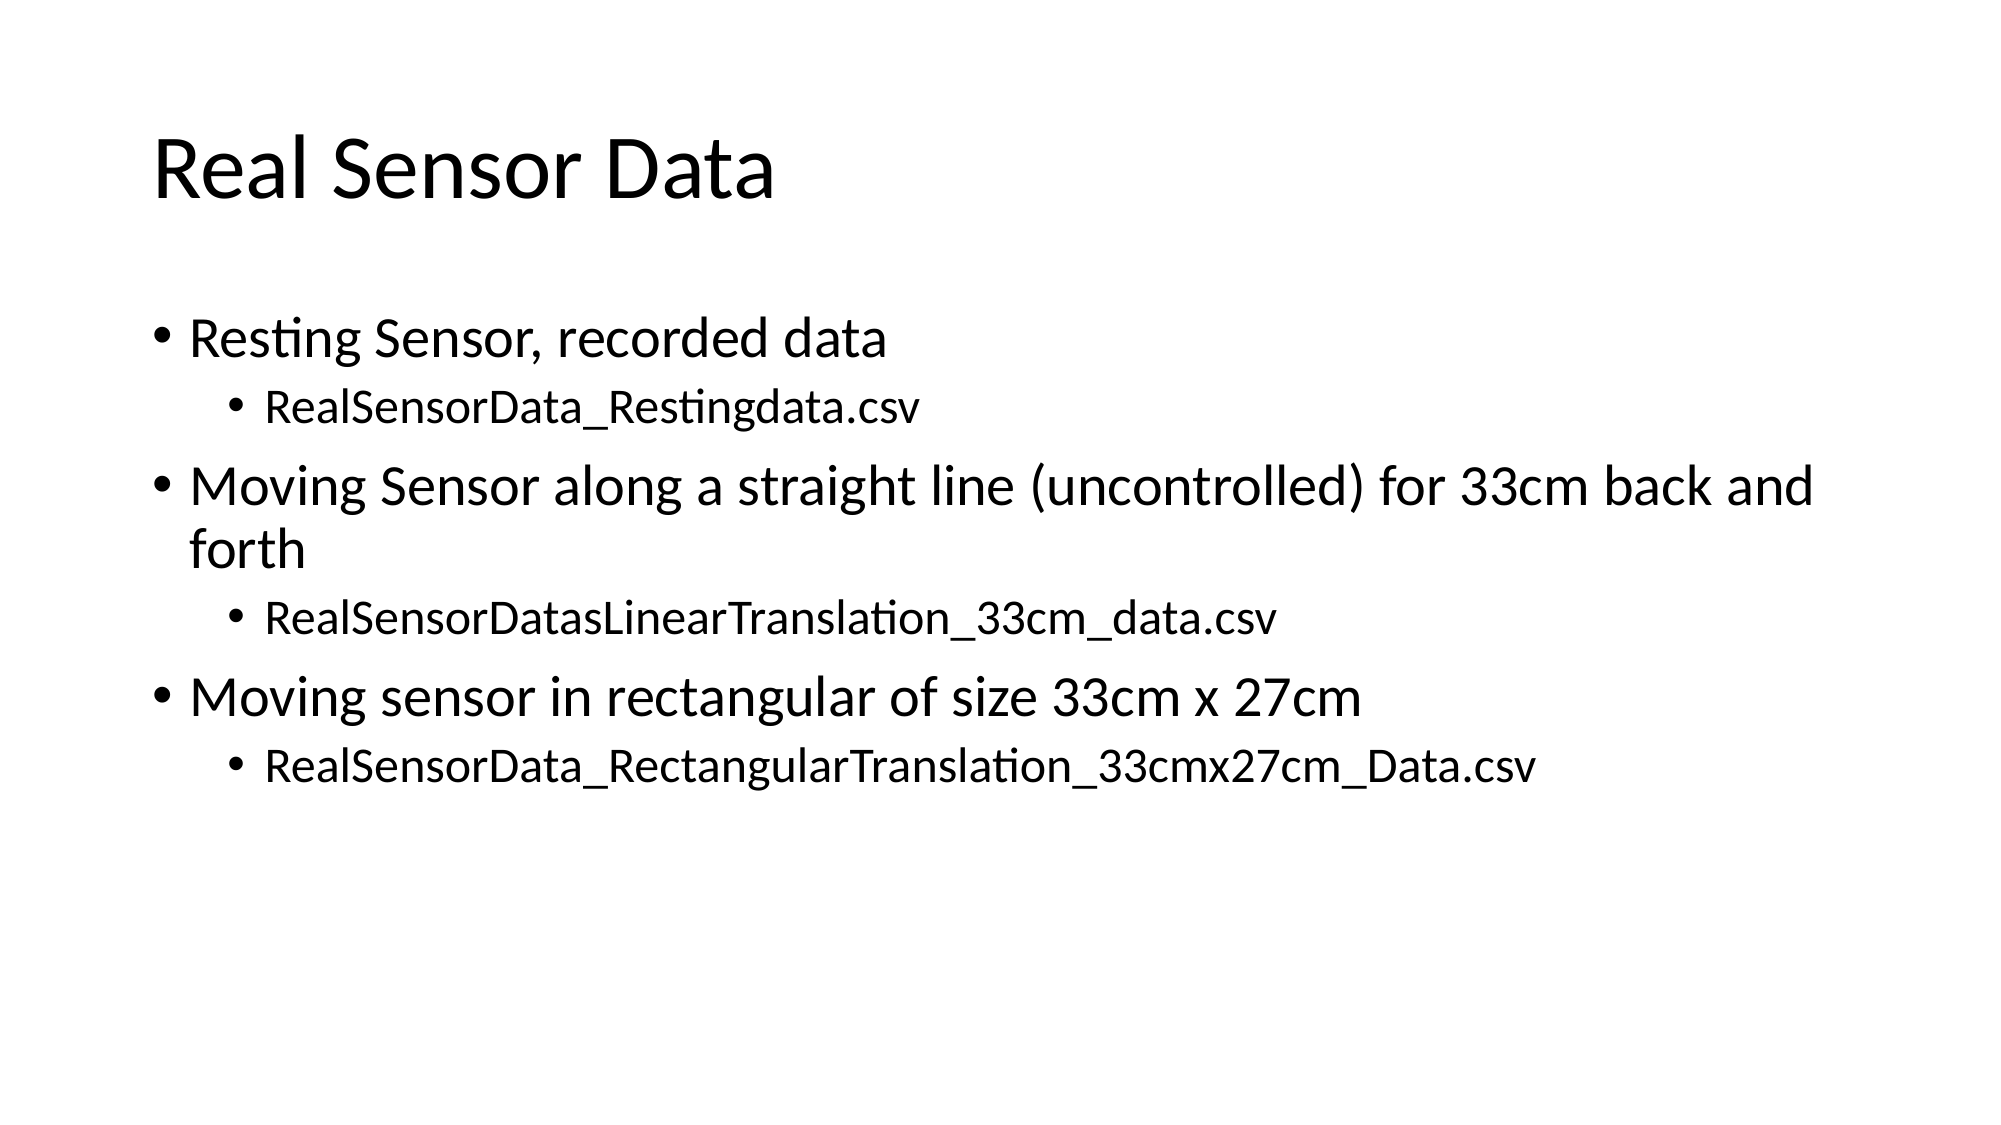

Real Sensor Data
Resting Sensor, recorded data
RealSensorData_Restingdata.csv
Moving Sensor along a straight line (uncontrolled) for 33cm back and forth
RealSensorDatasLinearTranslation_33cm_data.csv
Moving sensor in rectangular of size 33cm x 27cm
RealSensorData_RectangularTranslation_33cmx27cm_Data.csv